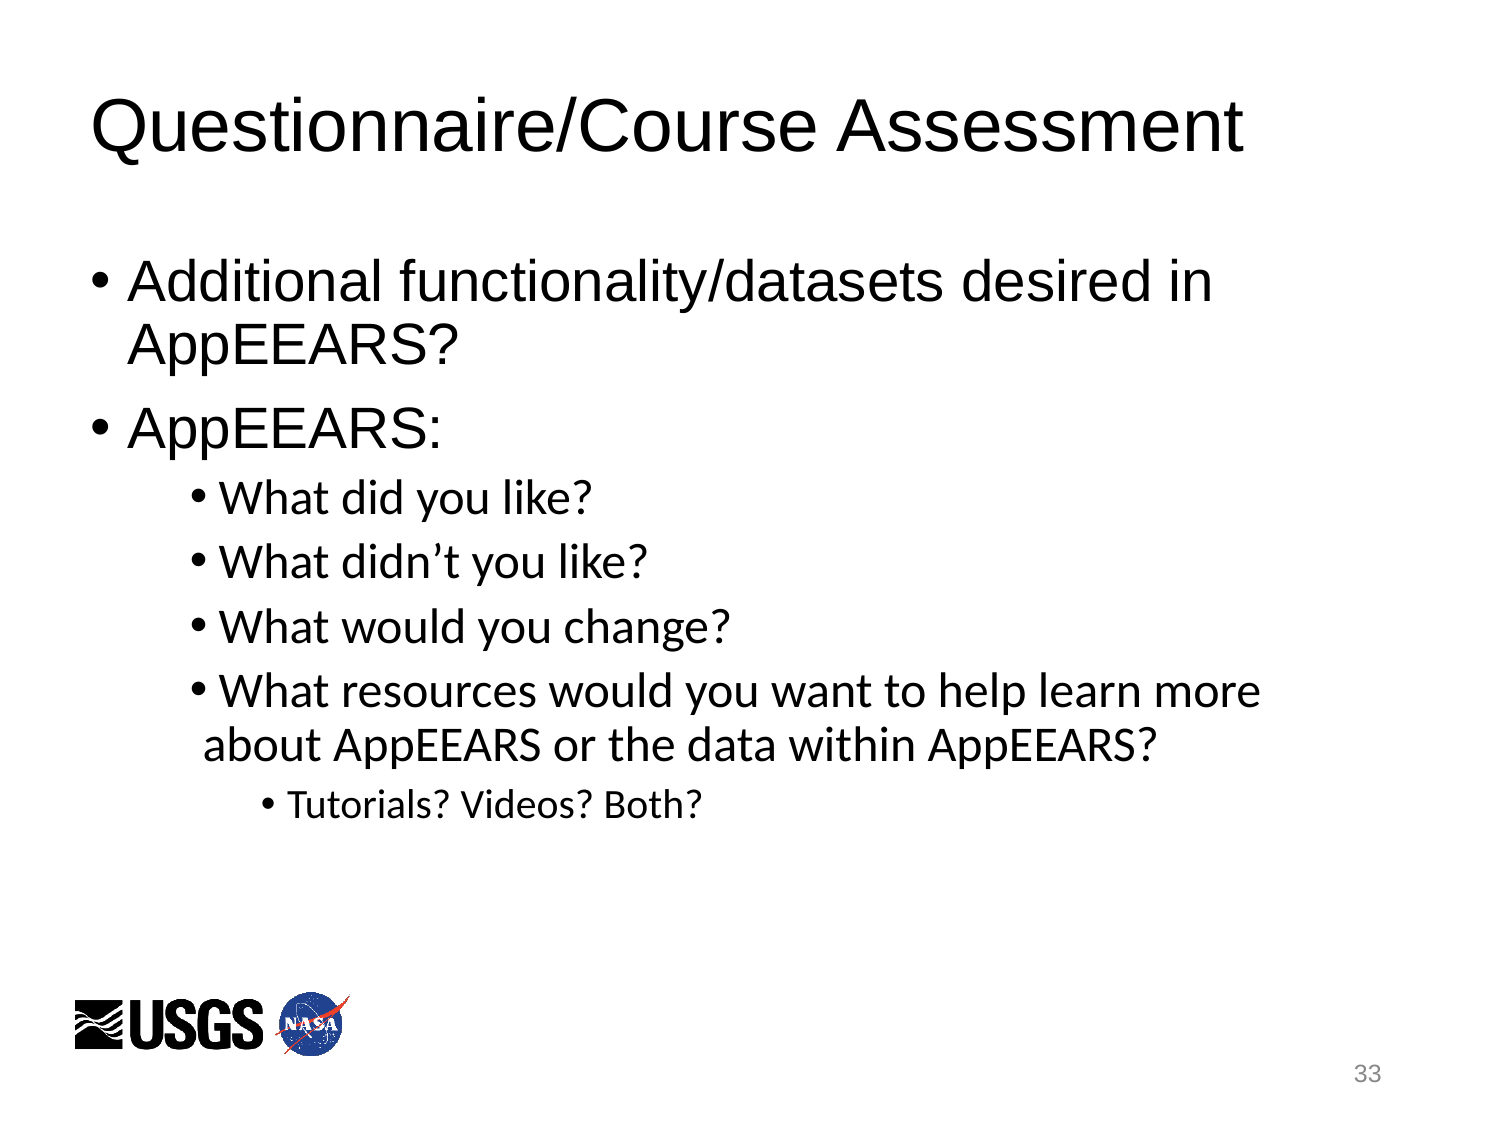

# Questionnaire/Course Assessment
Additional functionality/datasets desired in AppEEARS?
AppEEARS:
 What did you like?
 What didn’t you like?
 What would you change?
 What resources would you want to help learn more about AppEEARS or the data within AppEEARS?
 Tutorials? Videos? Both?
33